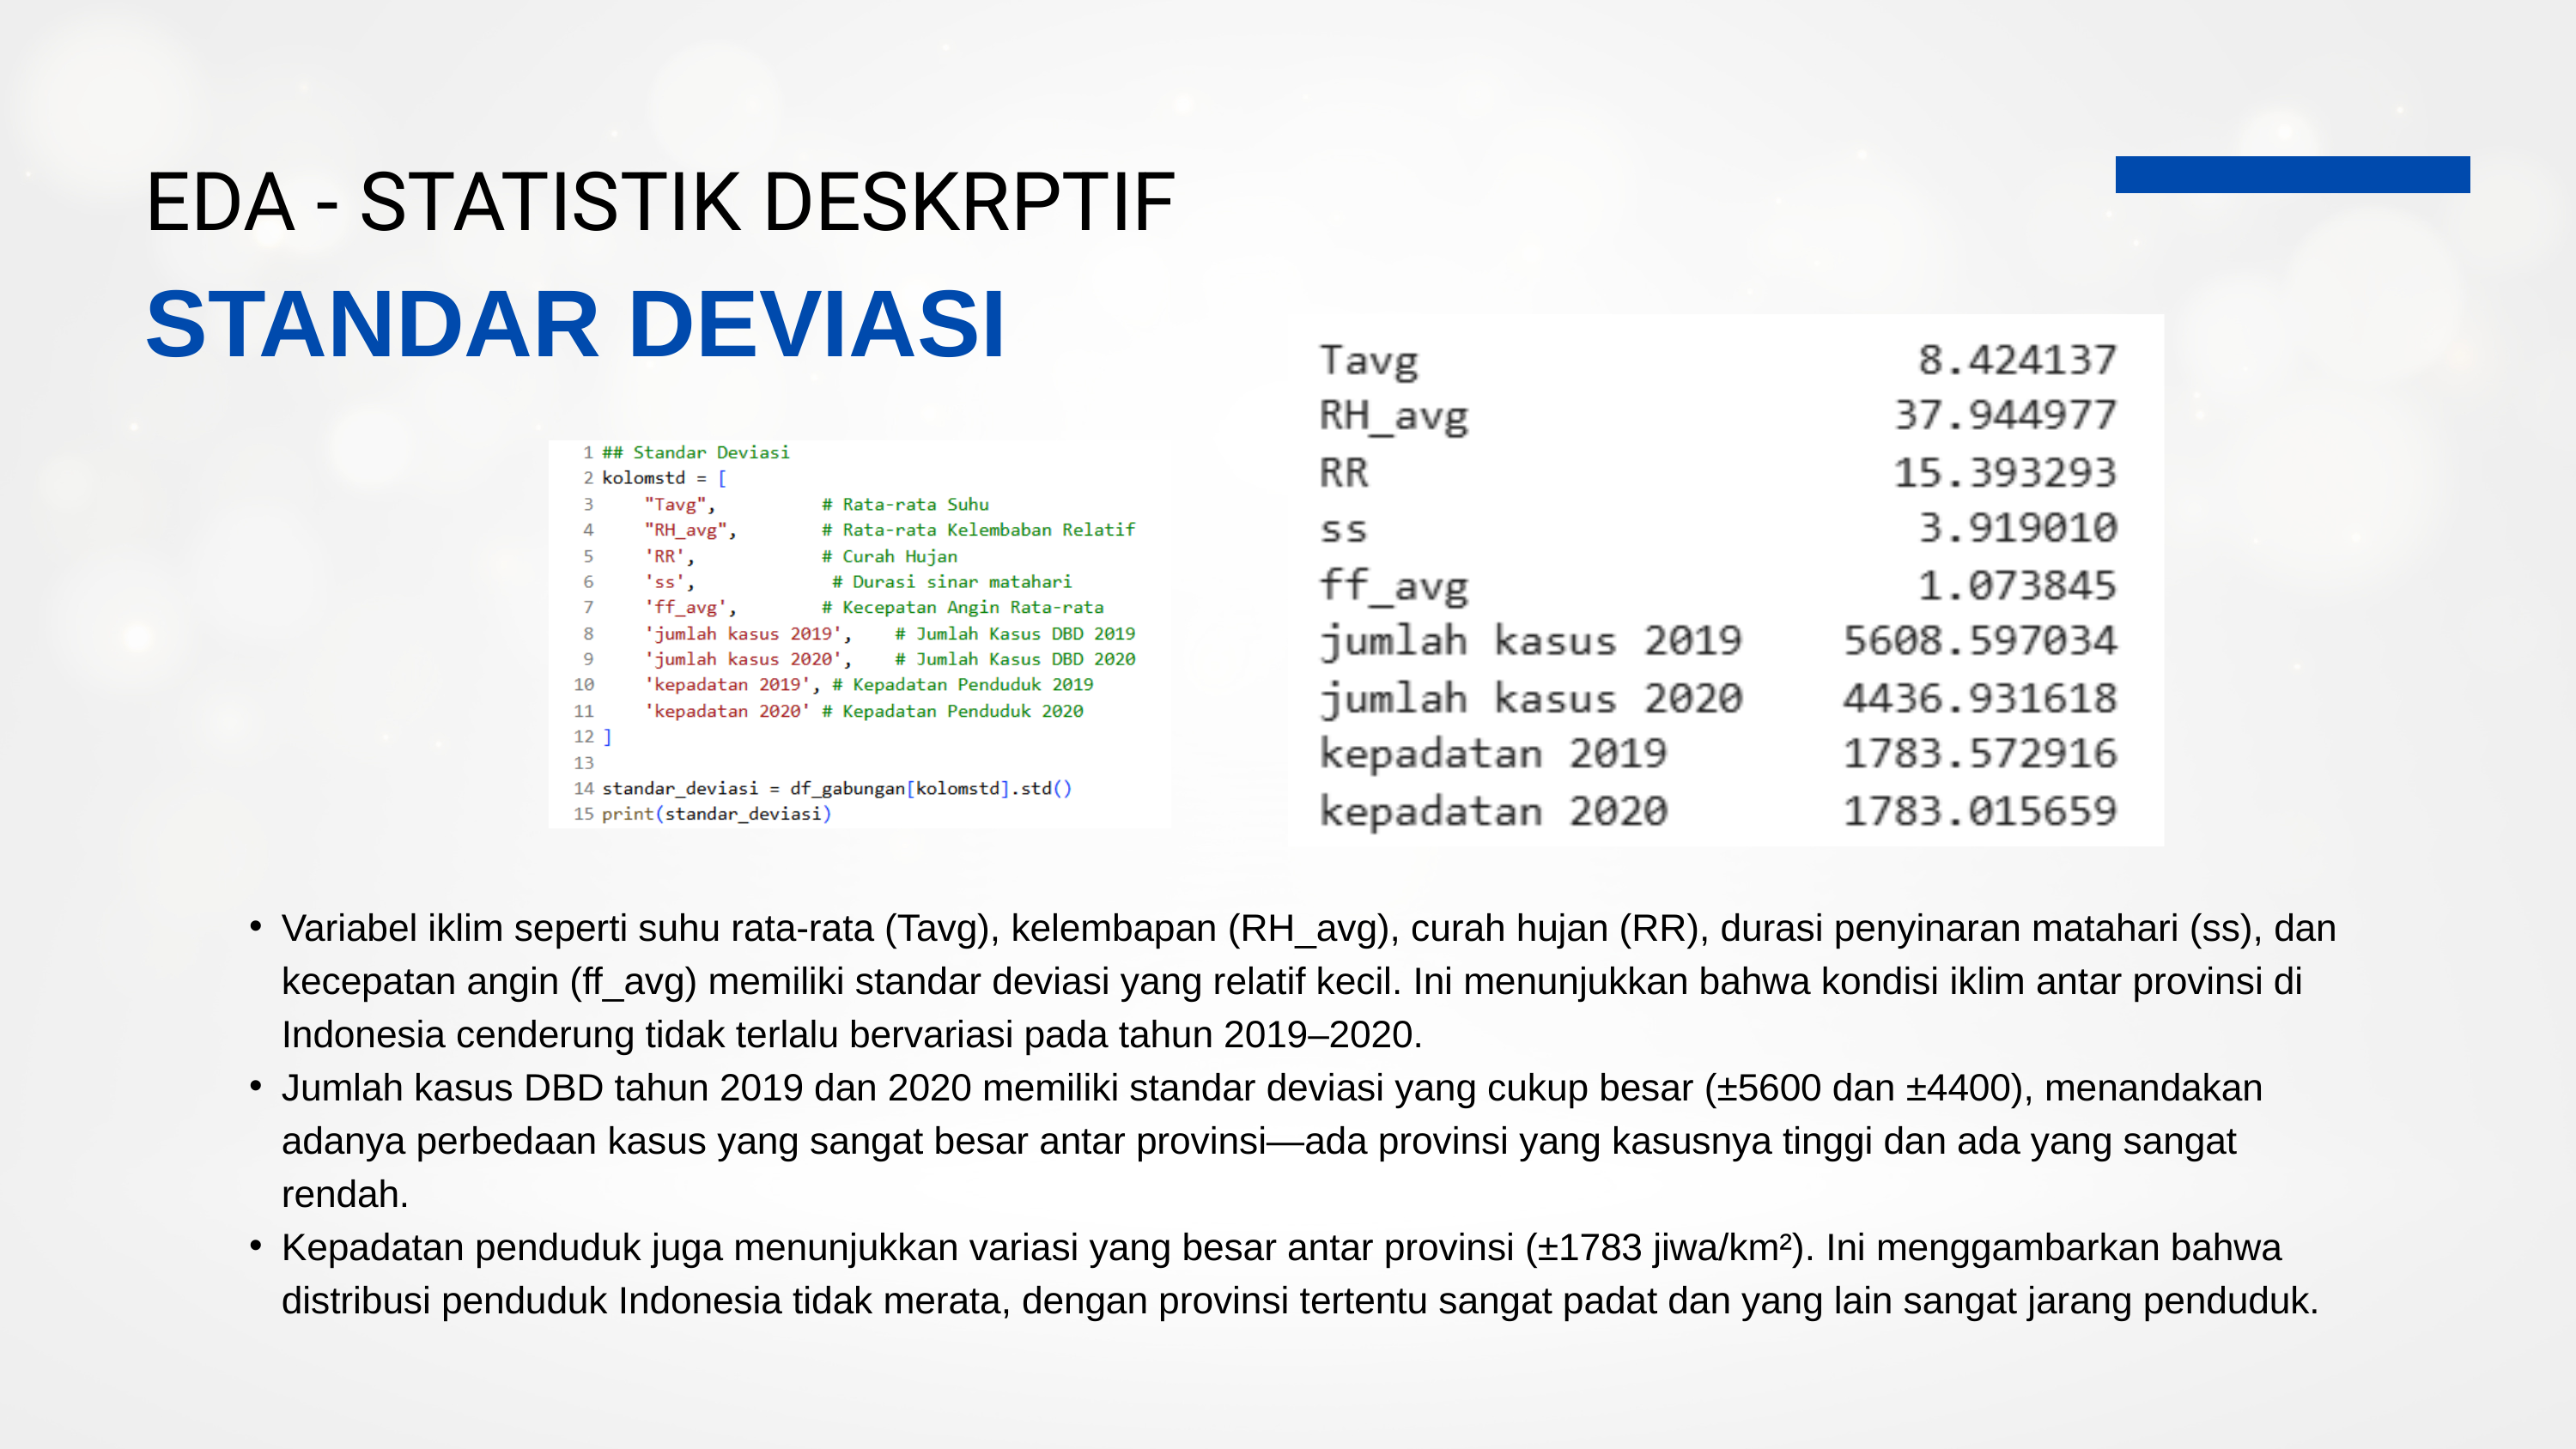

EDA - STATISTIK DESKRPTIF

STANDAR DEVIASI

Variabel iklim seperti suhu rata-rata (Tavg), kelembapan (RH_avg), curah hujan (RR), durasi penyinaran matahari (ss), dan kecepatan angin (ff_avg) memiliki standar deviasi yang relatif kecil. Ini menunjukkan bahwa kondisi iklim antar provinsi di Indonesia cenderung tidak terlalu bervariasi pada tahun 2019–2020.
Jumlah kasus DBD tahun 2019 dan 2020 memiliki standar deviasi yang cukup besar (±5600 dan ±4400), menandakan adanya perbedaan kasus yang sangat besar antar provinsi—ada provinsi yang kasusnya tinggi dan ada yang sangat rendah.
Kepadatan penduduk juga menunjukkan variasi yang besar antar provinsi (±1783 jiwa/km²). Ini menggambarkan bahwa distribusi penduduk Indonesia tidak merata, dengan provinsi tertentu sangat padat dan yang lain sangat jarang penduduk.